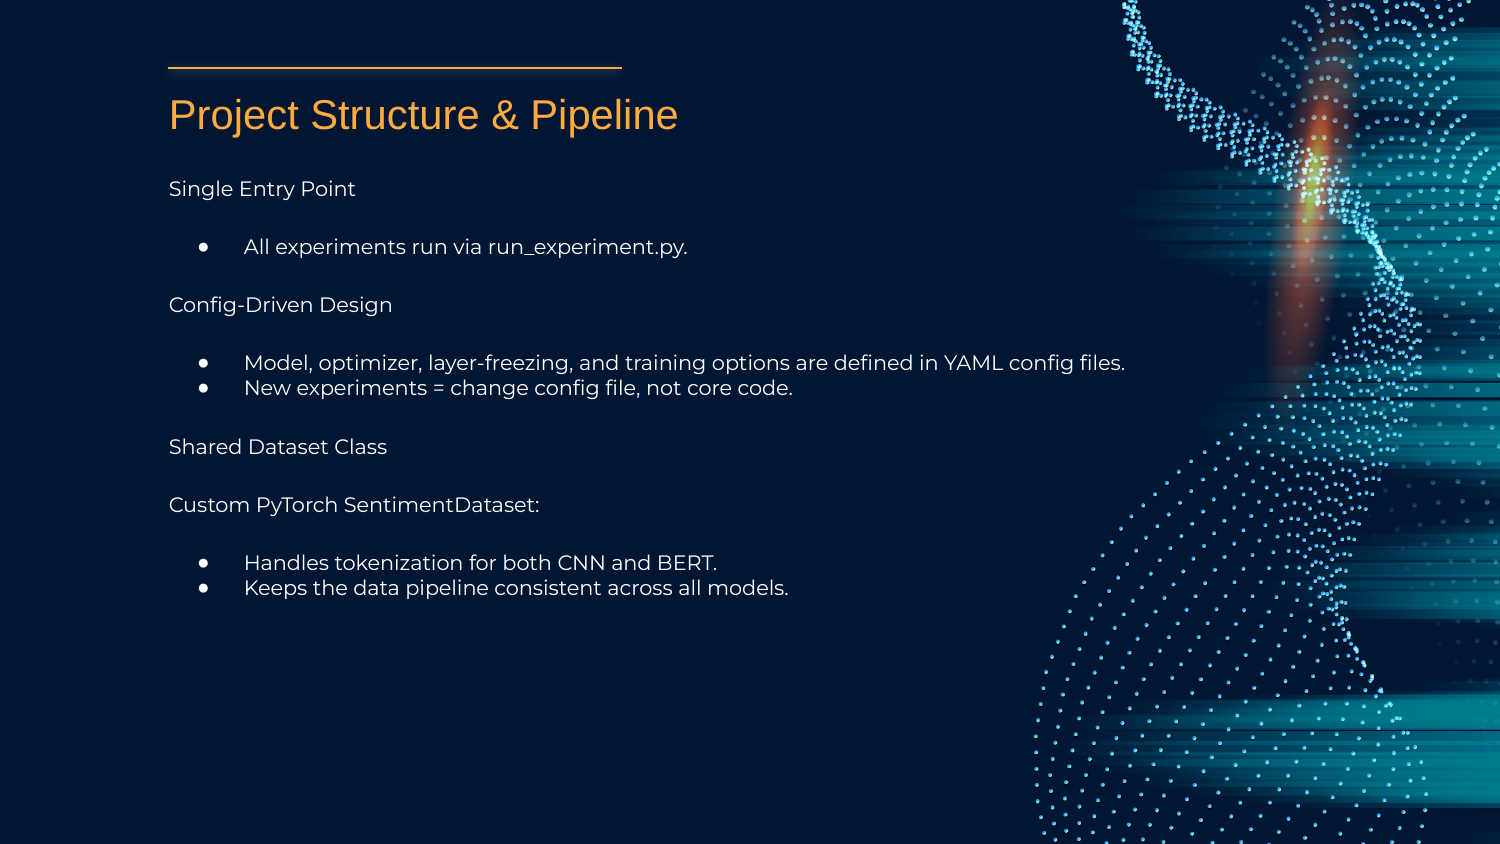

# Project Structure & Pipeline
Single Entry Point
All experiments run via run_experiment.py.
Config-Driven Design
Model, optimizer, layer-freezing, and training options are defined in YAML config files.
New experiments = change config file, not core code.
Shared Dataset Class
Custom PyTorch SentimentDataset:
Handles tokenization for both CNN and BERT.
Keeps the data pipeline consistent across all models.